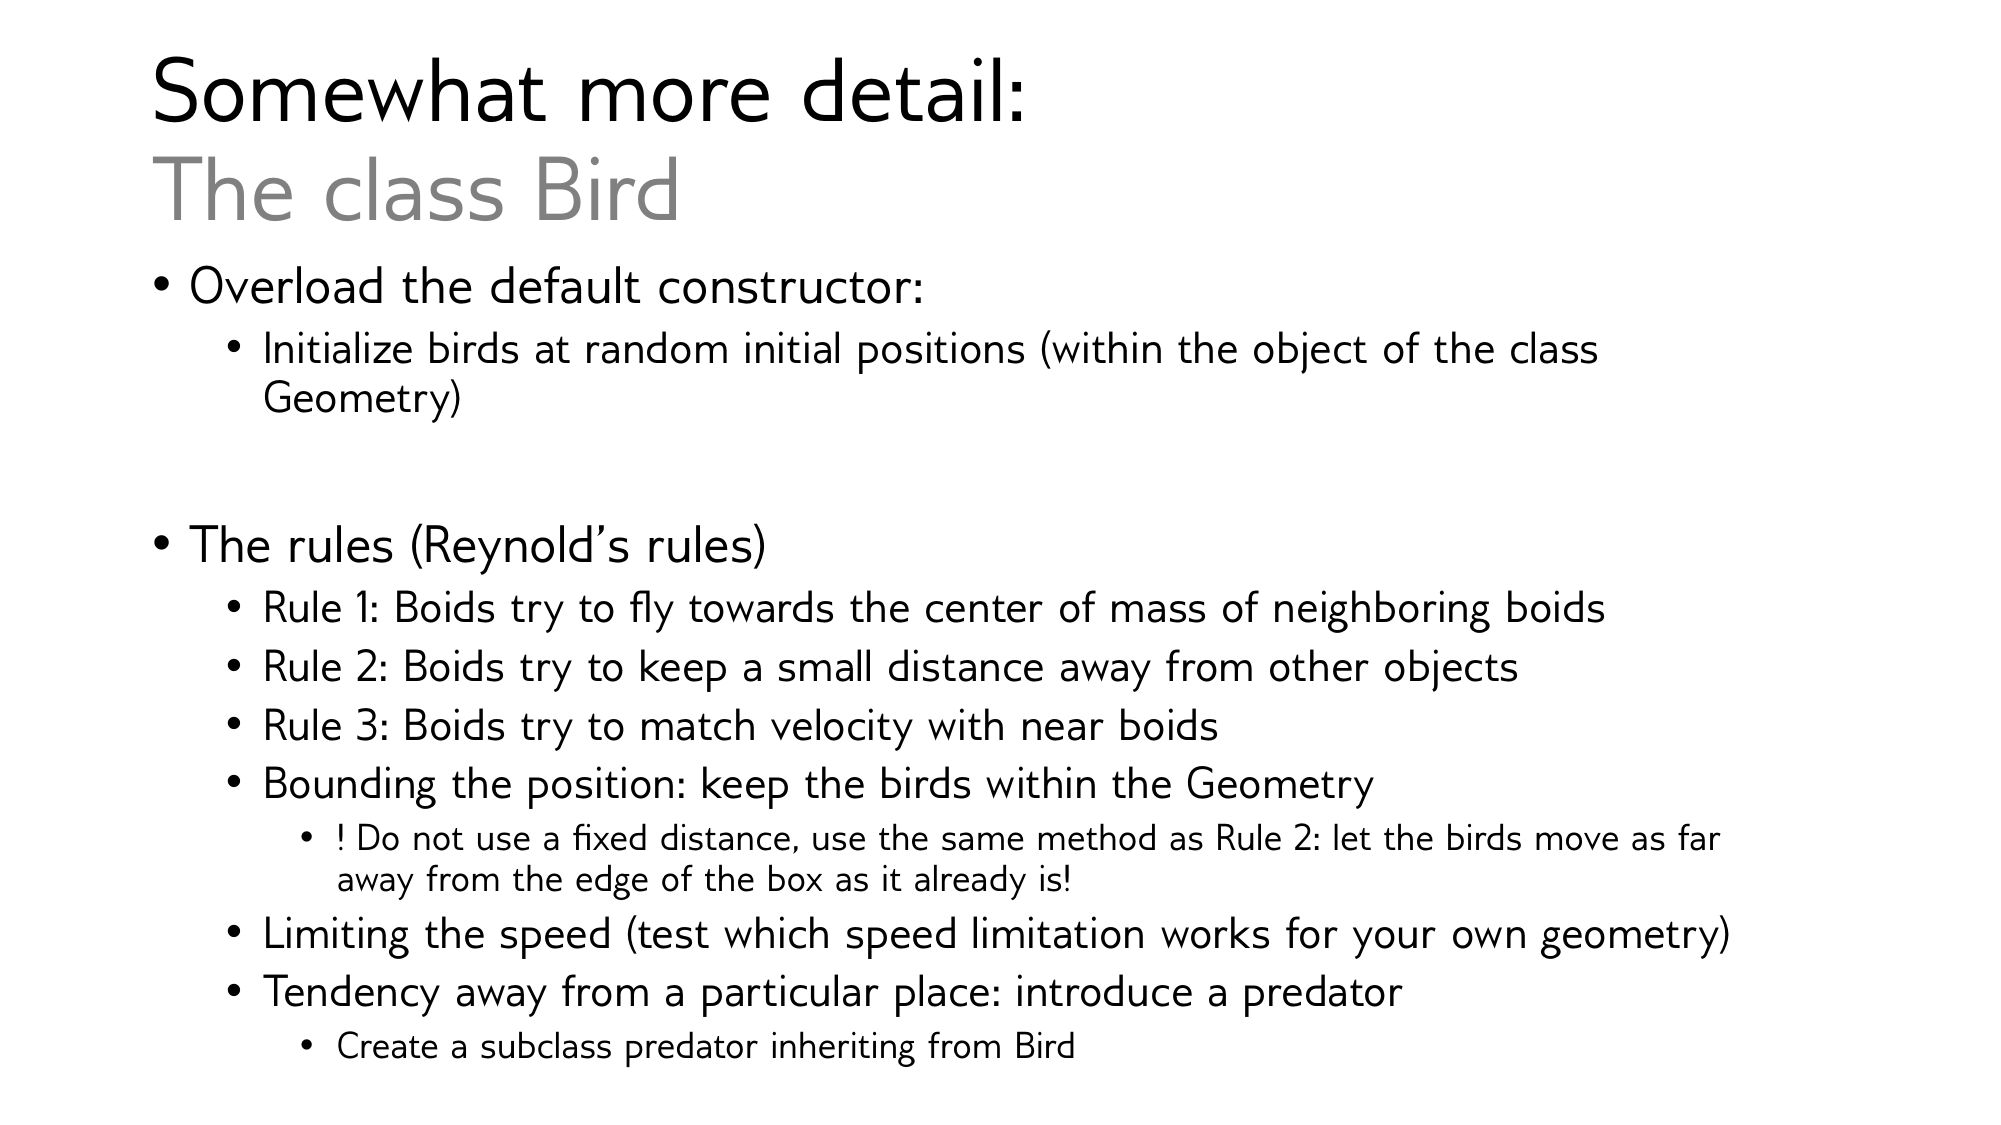

# Somewhat more detail: The class Bird
Overload the default constructor:
Initialize birds at random initial positions (within the object of the class Geometry)

The rules (Reynold’s rules)
Rule 1: Boids try to fly towards the center of mass of neighboring boids
Rule 2: Boids try to keep a small distance away from other objects
Rule 3: Boids try to match velocity with near boids
Bounding the position: keep the birds within the Geometry
! Do not use a fixed distance, use the same method as Rule 2: let the birds move as far away from the edge of the box as it already is!
Limiting the speed (test which speed limitation works for your own geometry)
Tendency away from a particular place: introduce a predator
Create a subclass predator inheriting from Bird